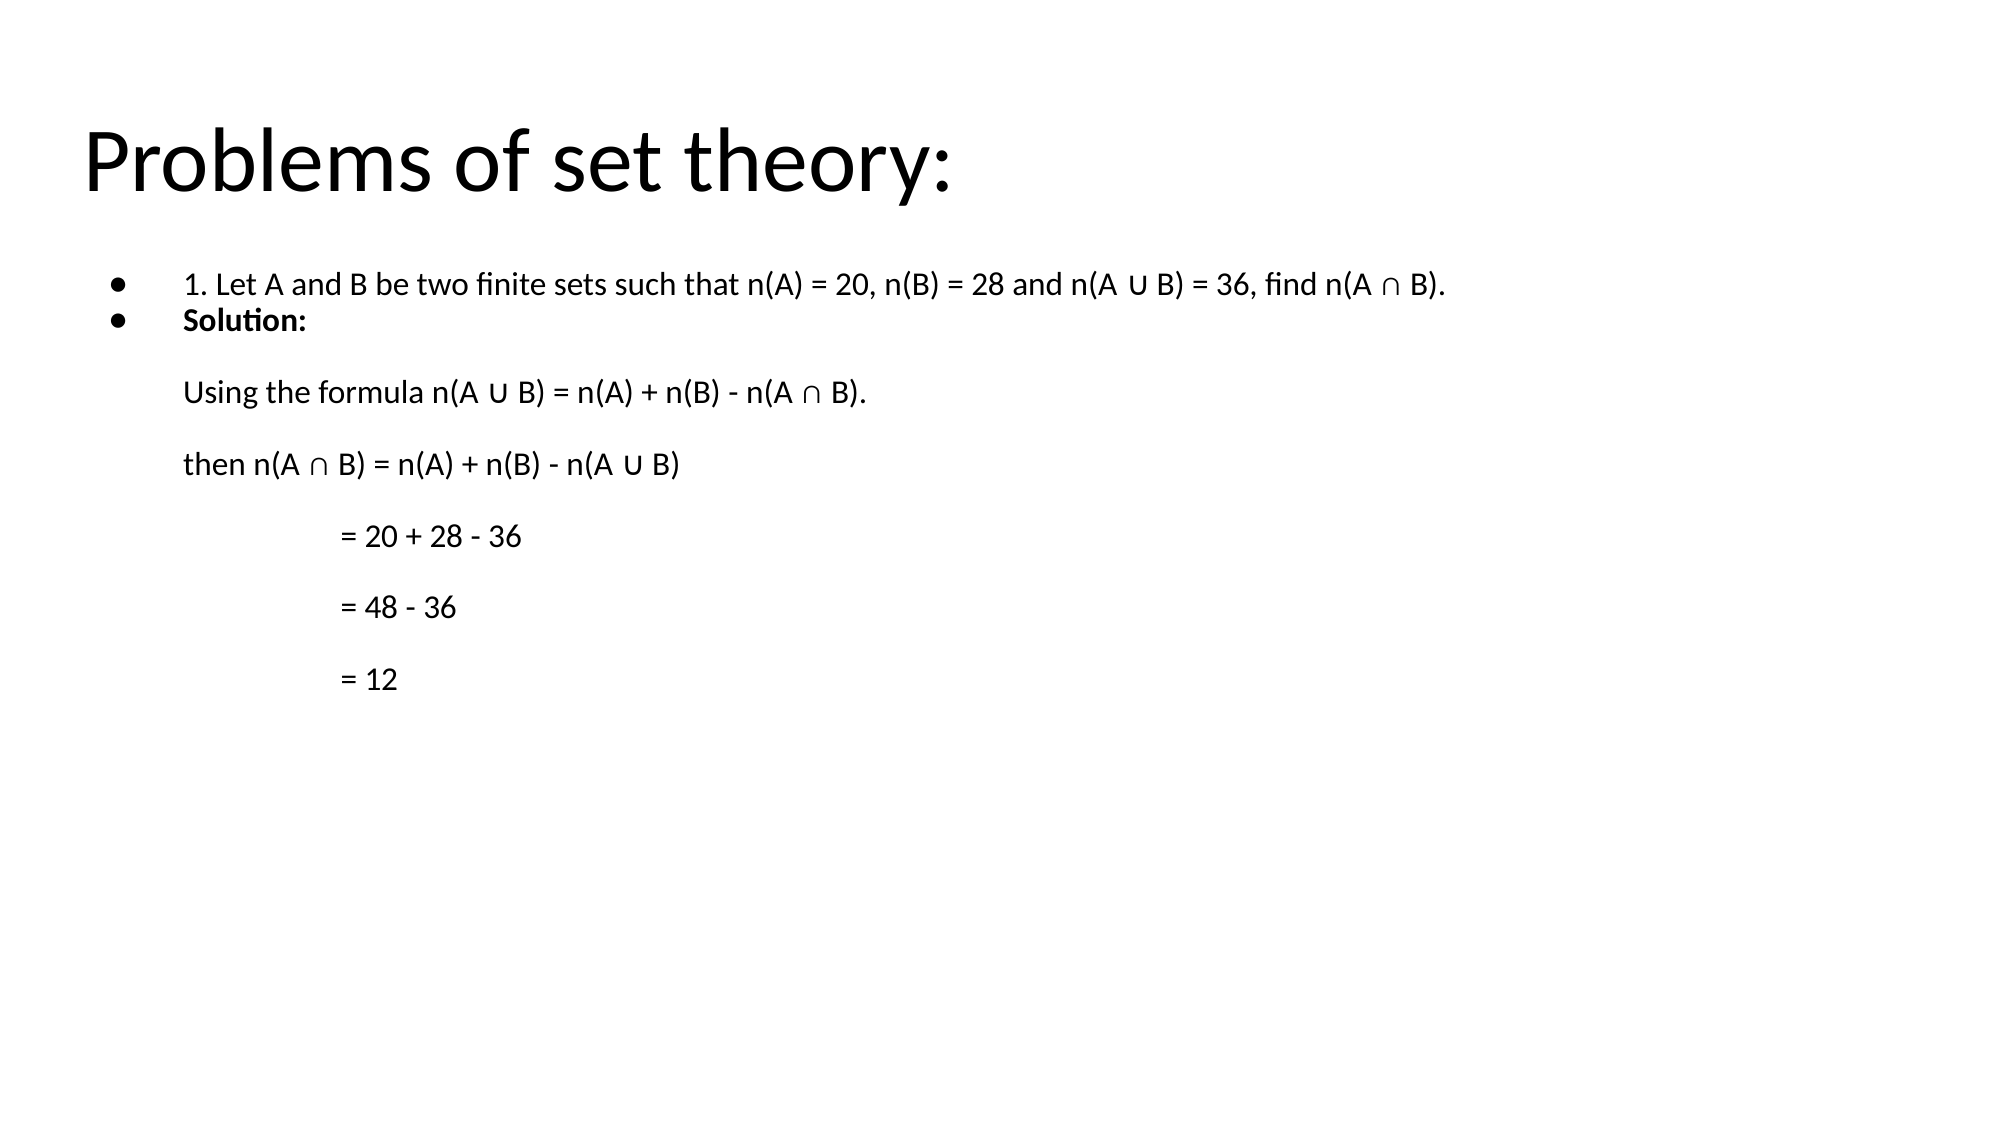

# Problems of set theory:
1. Let A and B be two finite sets such that n(A) = 20, n(B) = 28 and n(A ∪ B) = 36, find n(A ∩ B).
Solution: 
Using the formula n(A ∪ B) = n(A) + n(B) - n(A ∩ B). 
then n(A ∩ B) = n(A) + n(B) - n(A ∪ B) 
                     = 20 + 28 - 36 
                     = 48 - 36 
                     = 12